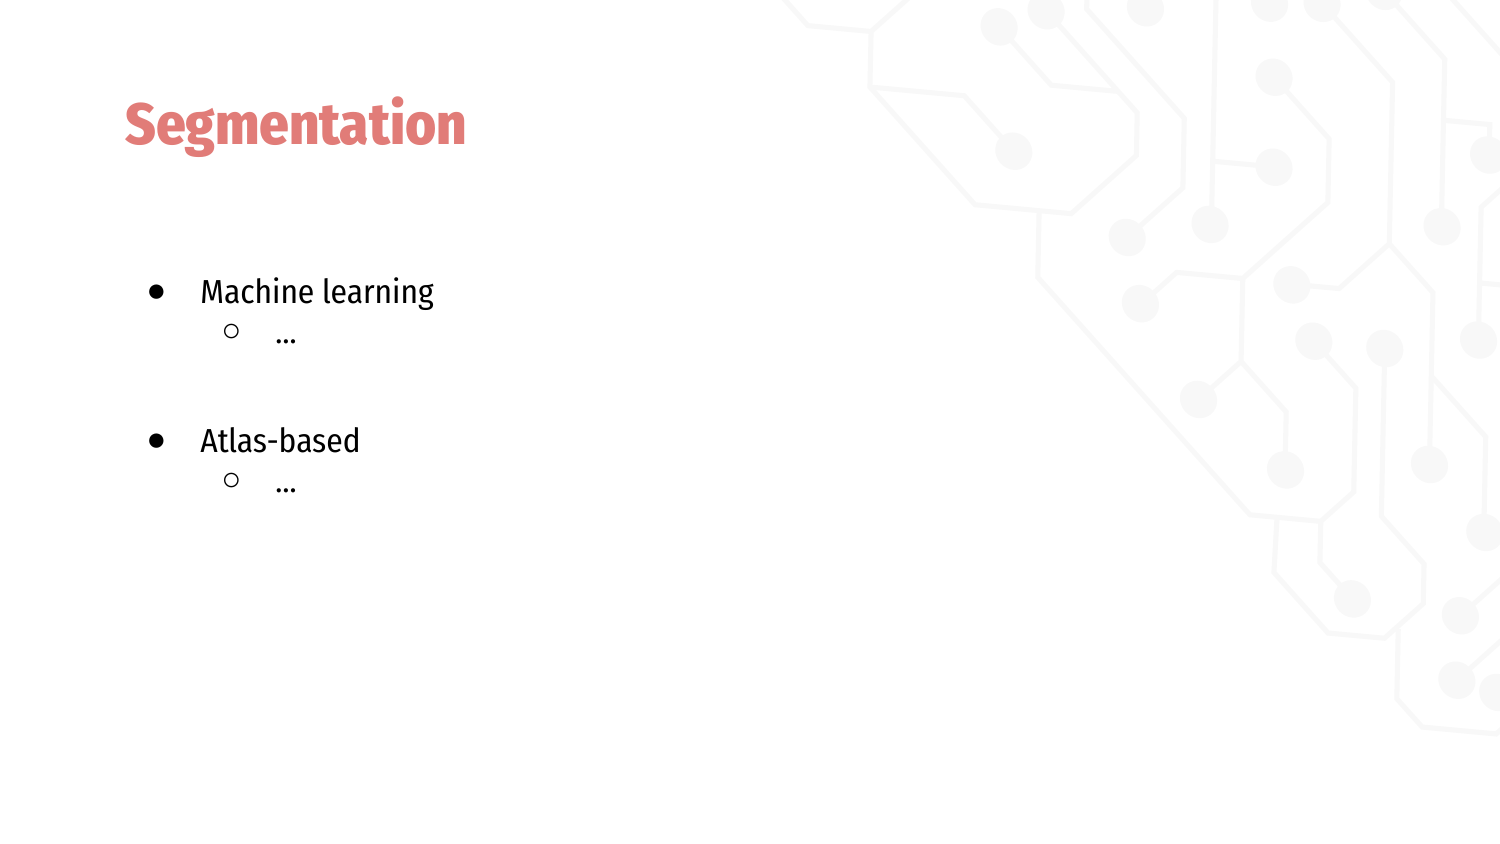

# Segmentation
Machine learning
…

Atlas-based
…